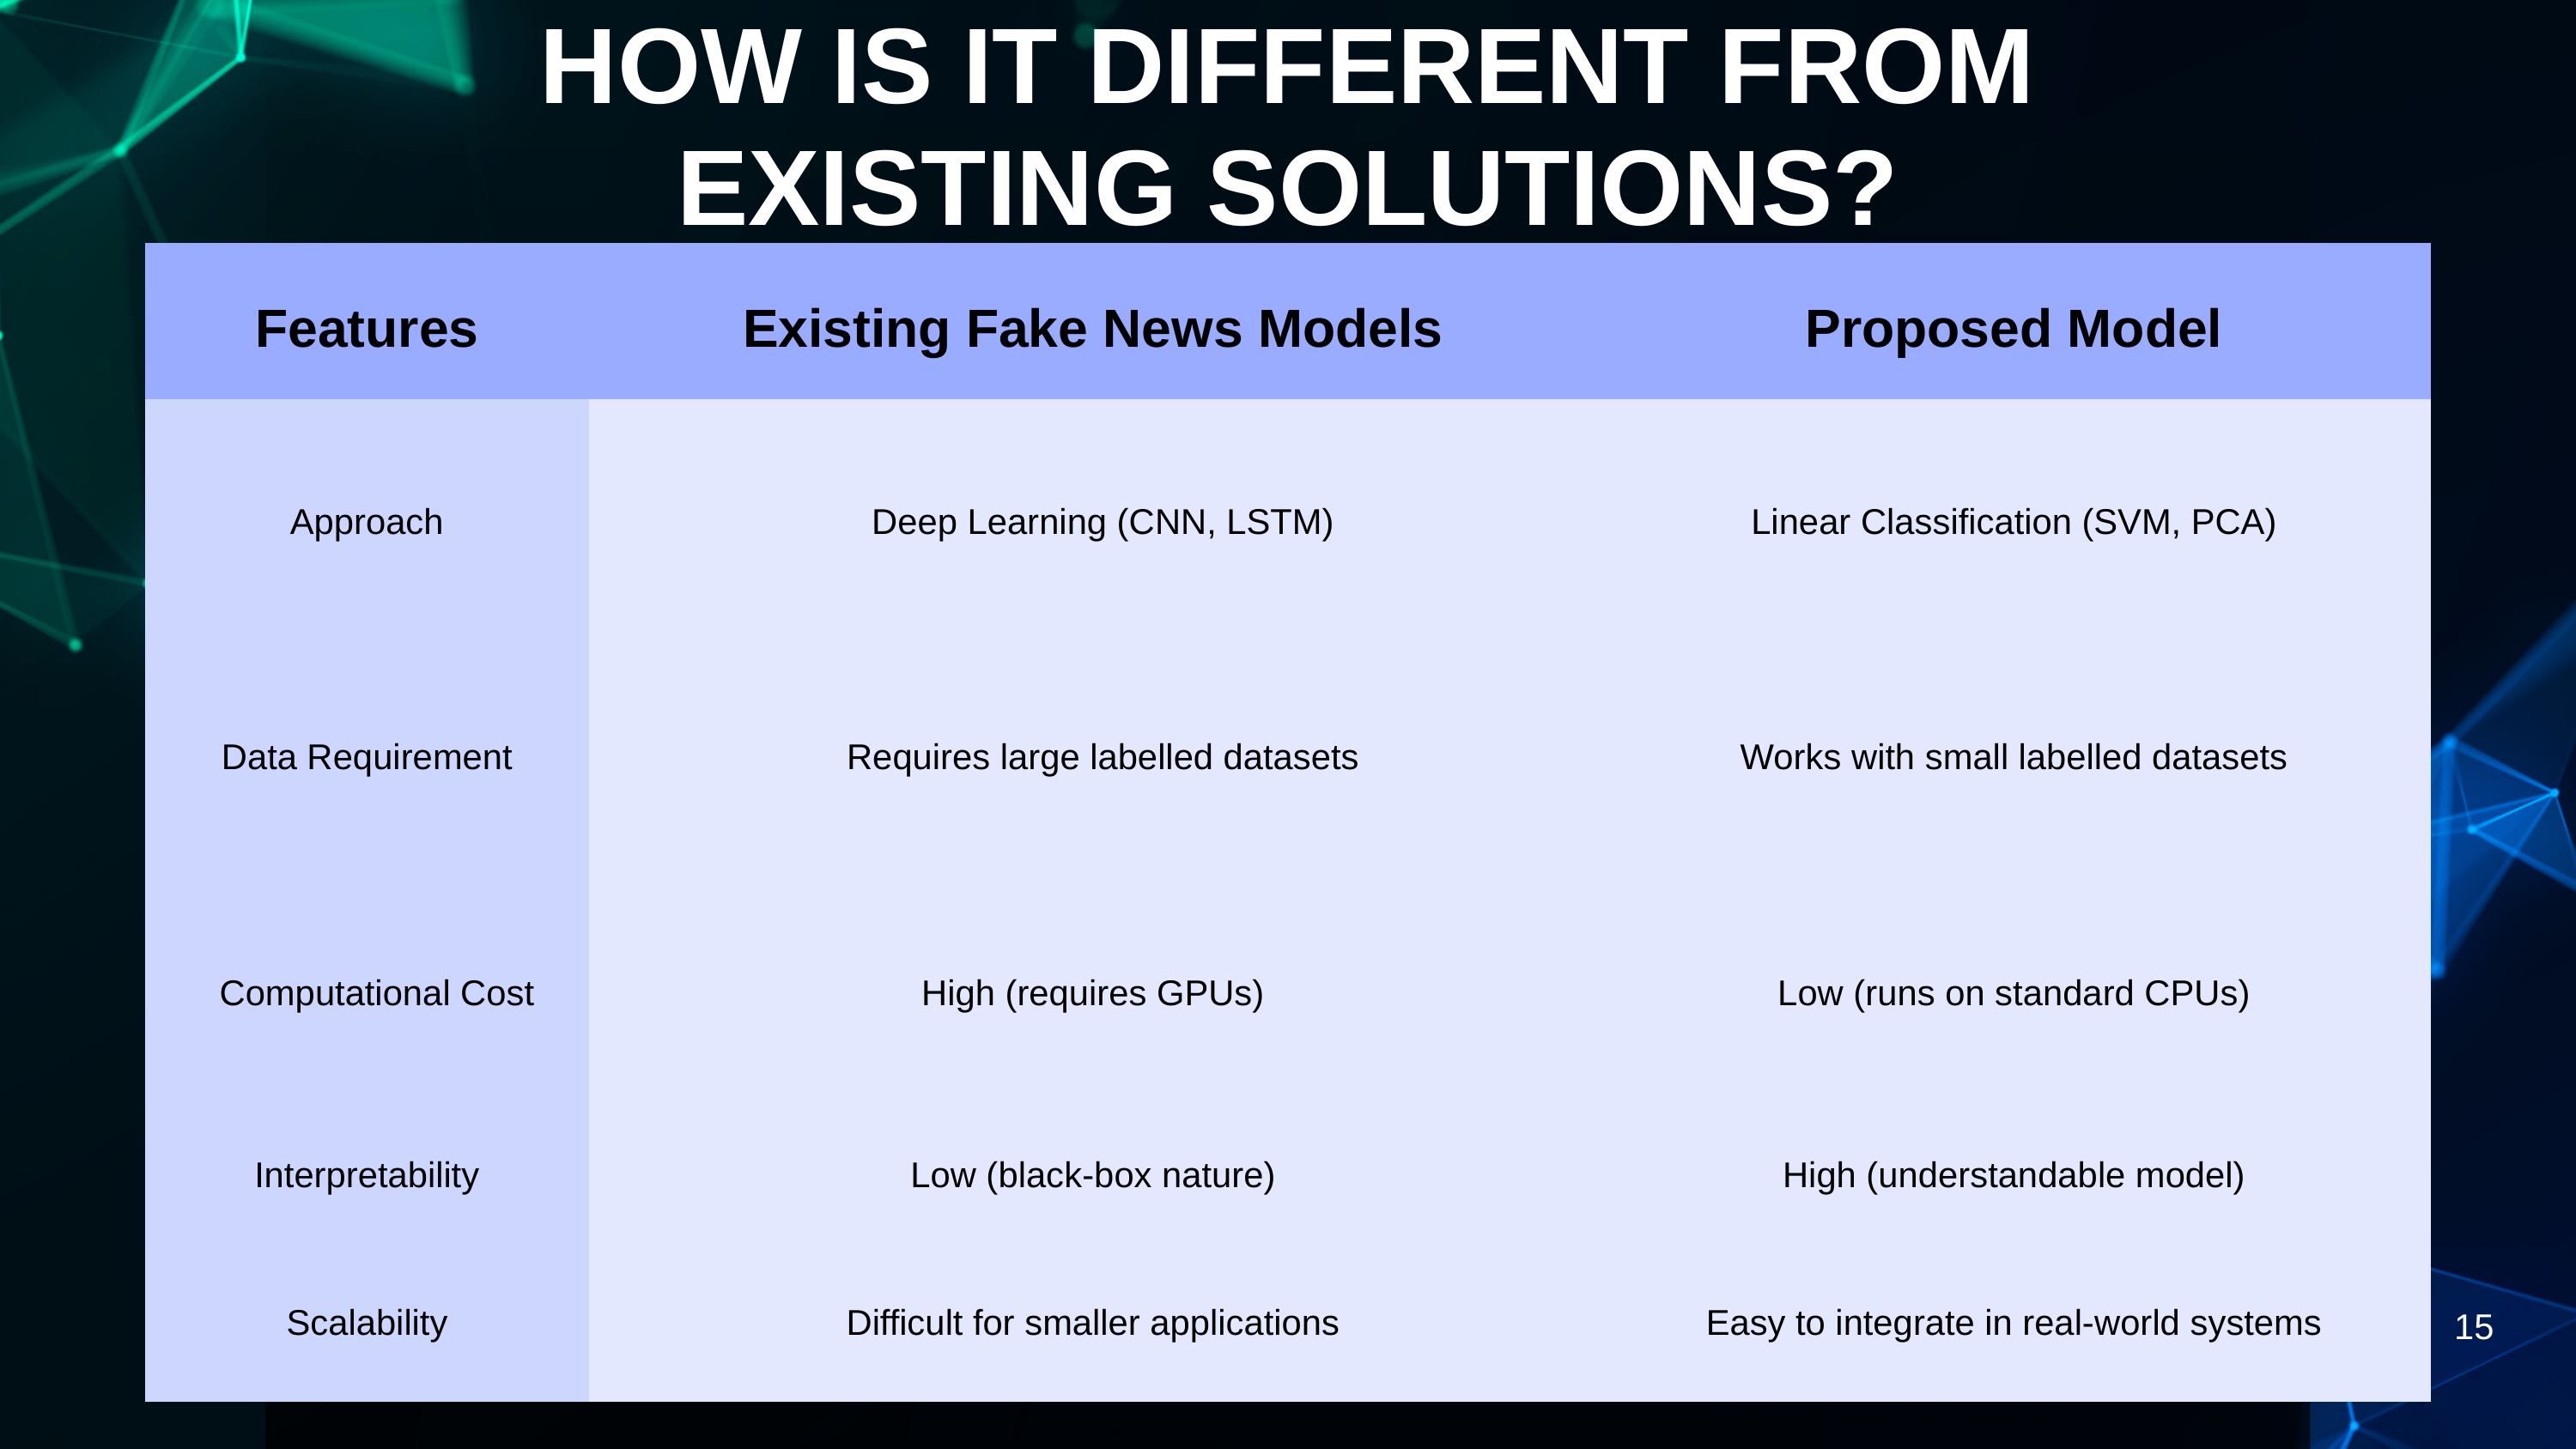

HOW IS IT DIFFERENT FROM EXISTING SOLUTIONS?

| Features | Existing Fake News Models | Proposed Model |
| --- | --- | --- |
| Approach | Deep Learning (CNN, LSTM) | Linear Classification (SVM, PCA) |
| Data Requirement | Requires large labelled datasets | Works with small labelled datasets |
| Computational Cost | High (requires GPUs) | Low (runs on standard CPUs) |
| Interpretability | Low (black-box nature) | High (understandable model) |
| Scalability | Difficult for smaller applications | Easy to integrate in real-world systems |
15